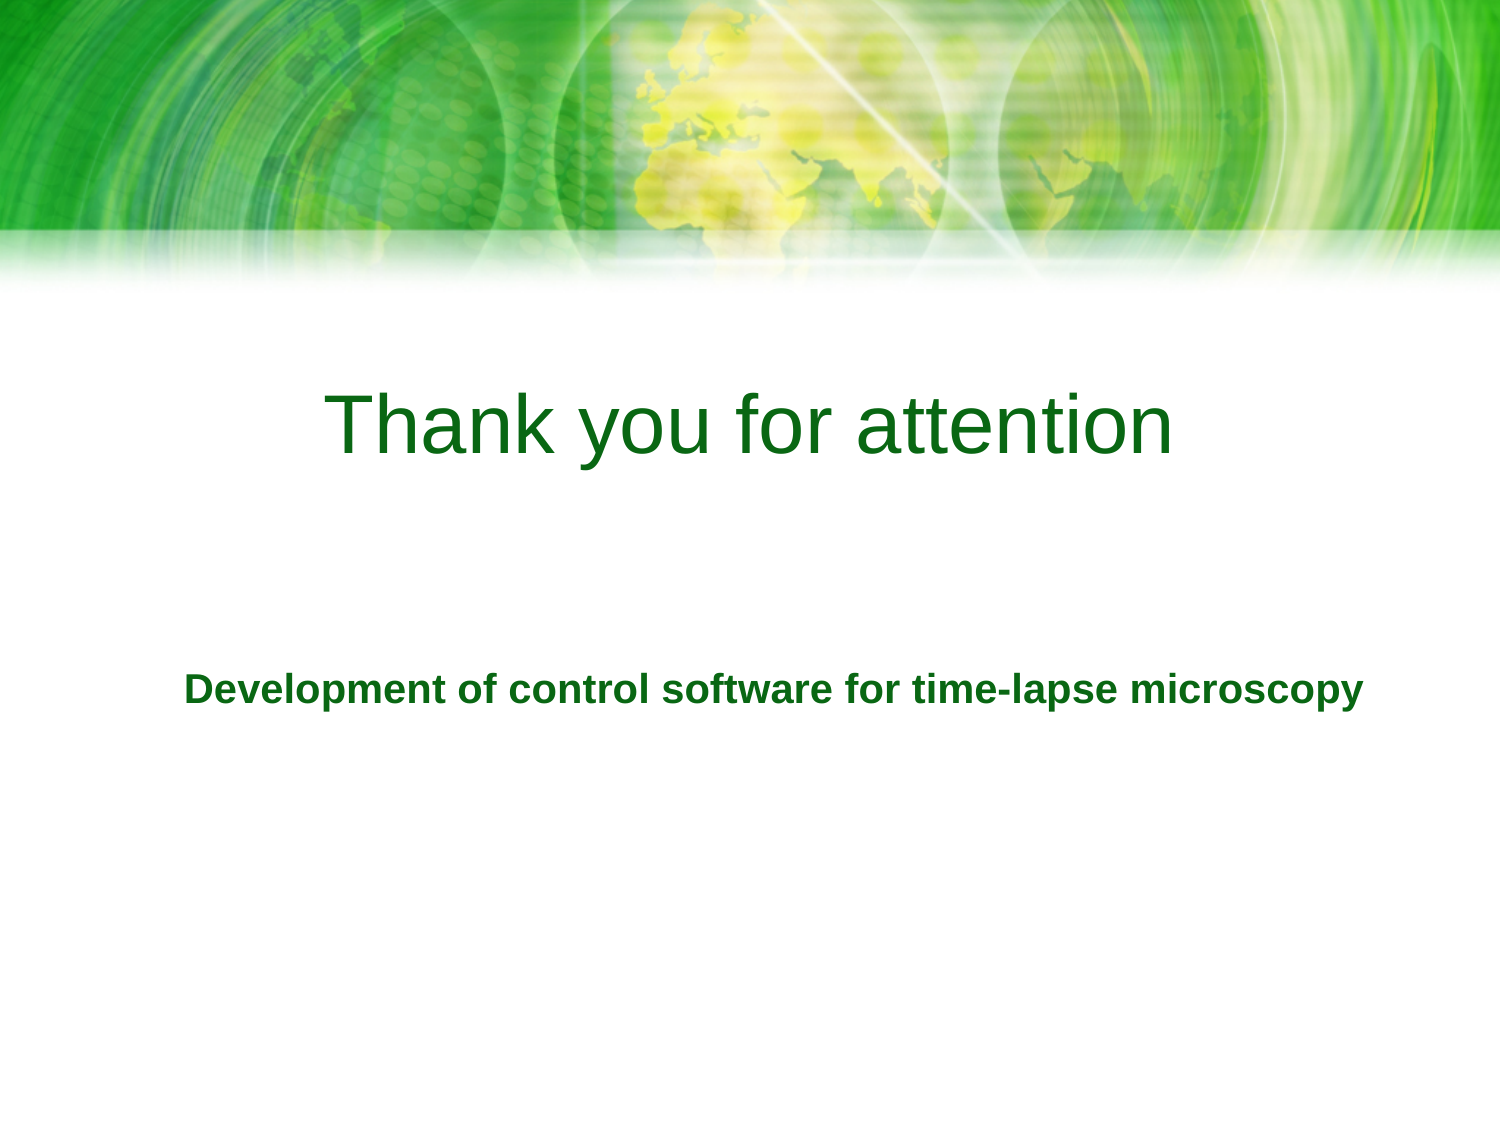

Thank you for attention
Development of control software for time-lapse microscopy